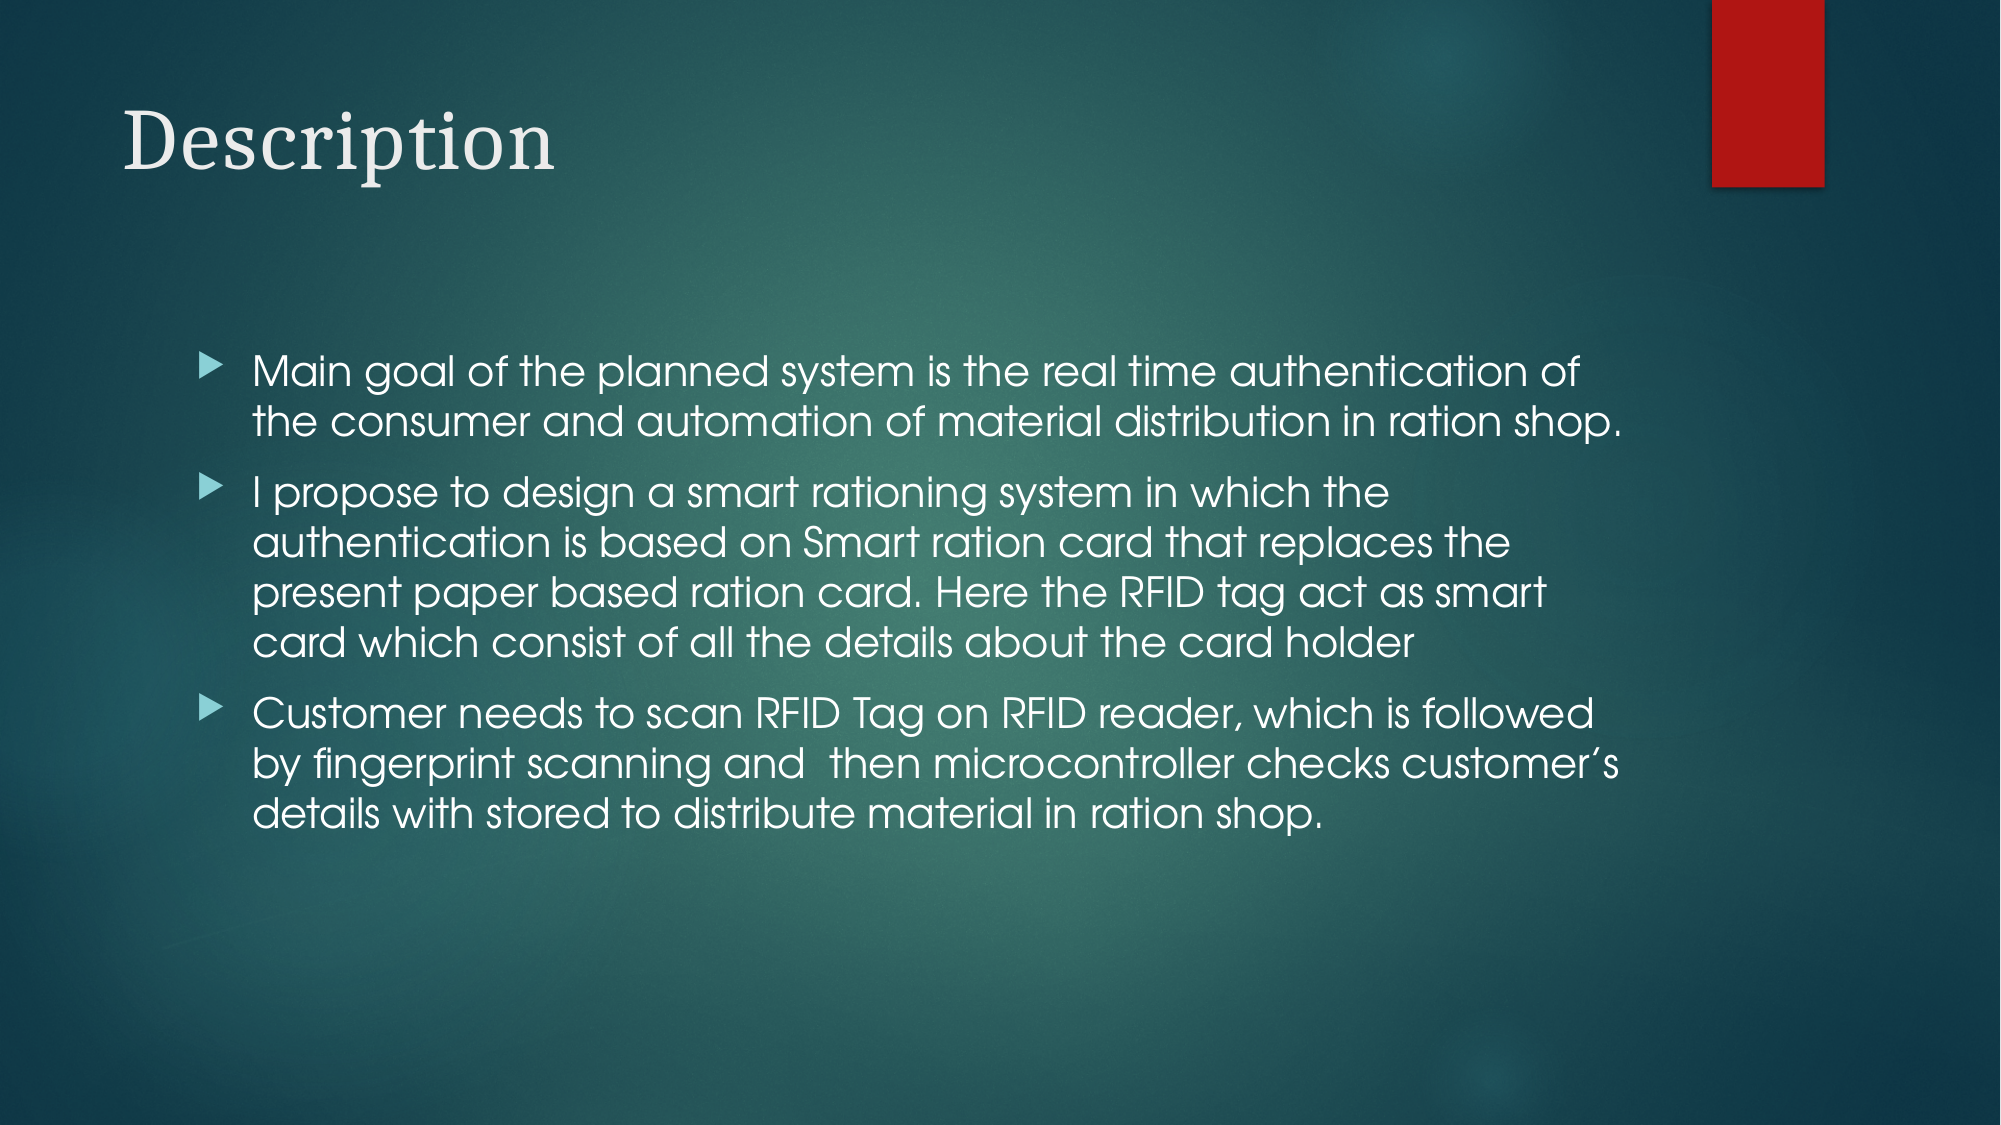

# Description
Main goal of the planned system is the real time authentication of the consumer and automation of material distribution in ration shop.
I propose to design a smart rationing system in which the authentication is based on Smart ration card that replaces the present paper based ration card. Here the RFID tag act as smart card which consist of all the details about the card holder
Customer needs to scan RFID Tag on RFID reader, which is followed by fingerprint scanning and  then microcontroller checks customer’s details with stored to distribute material in ration shop.